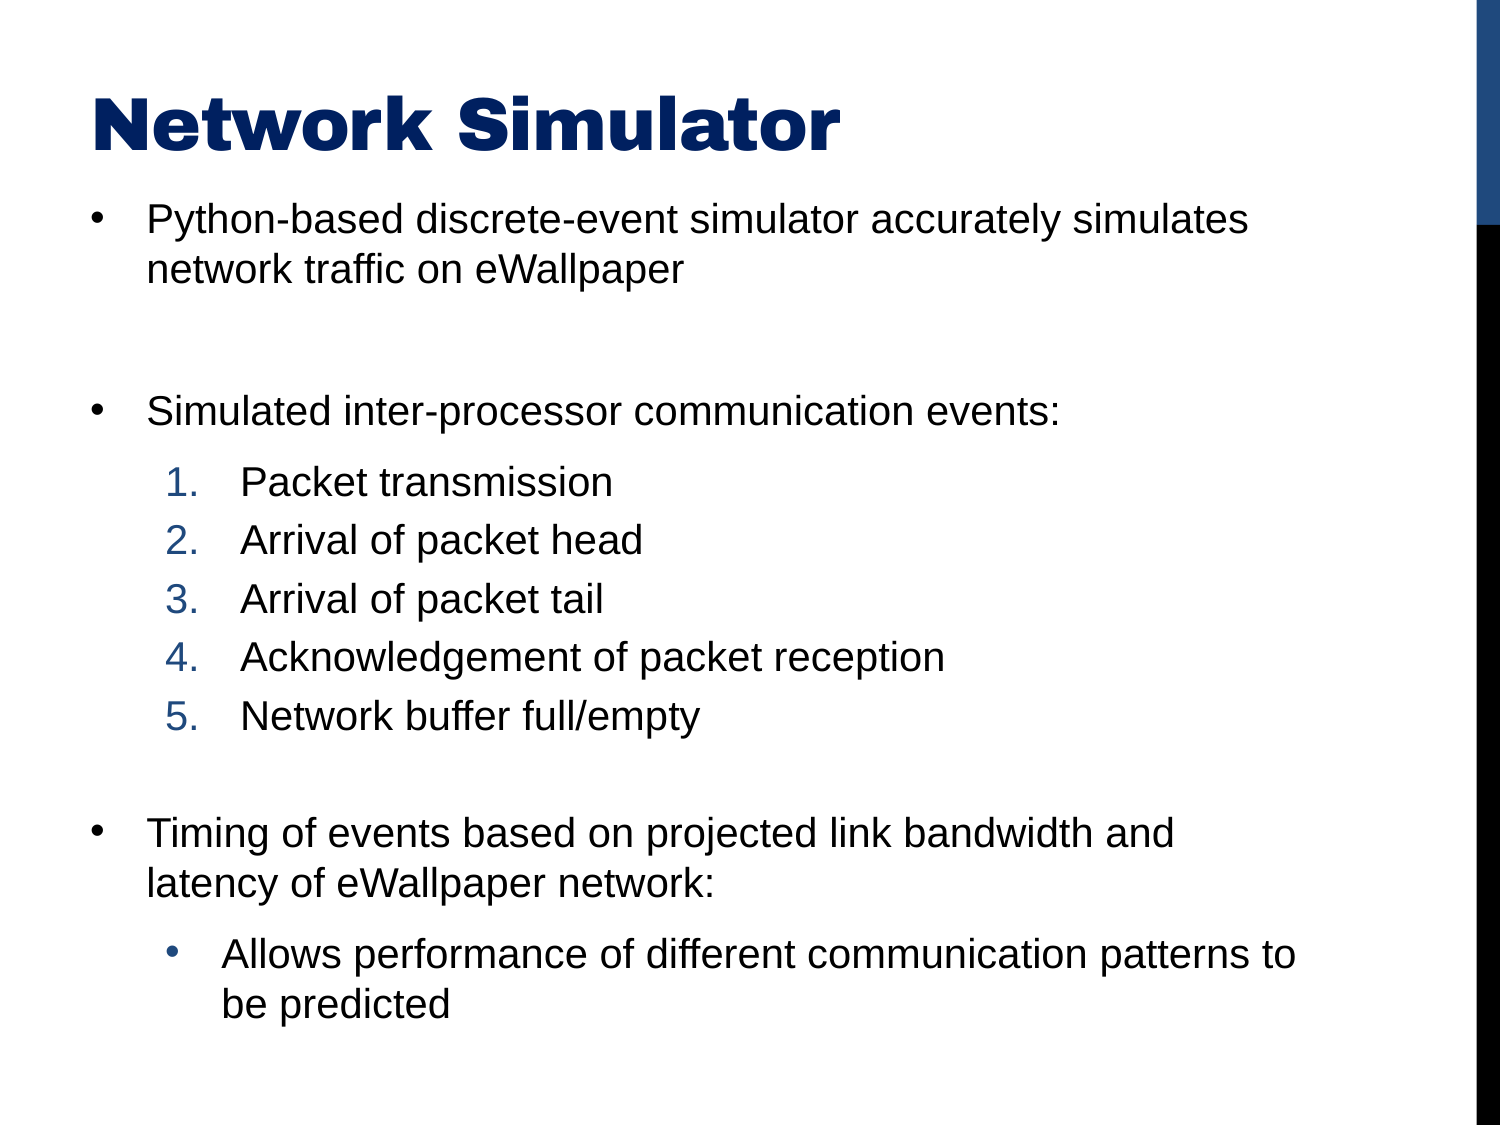

# Network Simulator
Python-based discrete-event simulator accurately simulates network traffic on eWallpaper

Simulated inter-processor communication events:
Packet transmission
Arrival of packet head
Arrival of packet tail
Acknowledgement of packet reception
Network buffer full/empty

Timing of events based on projected link bandwidth and latency of eWallpaper network:
Allows performance of different communication patterns to be predicted